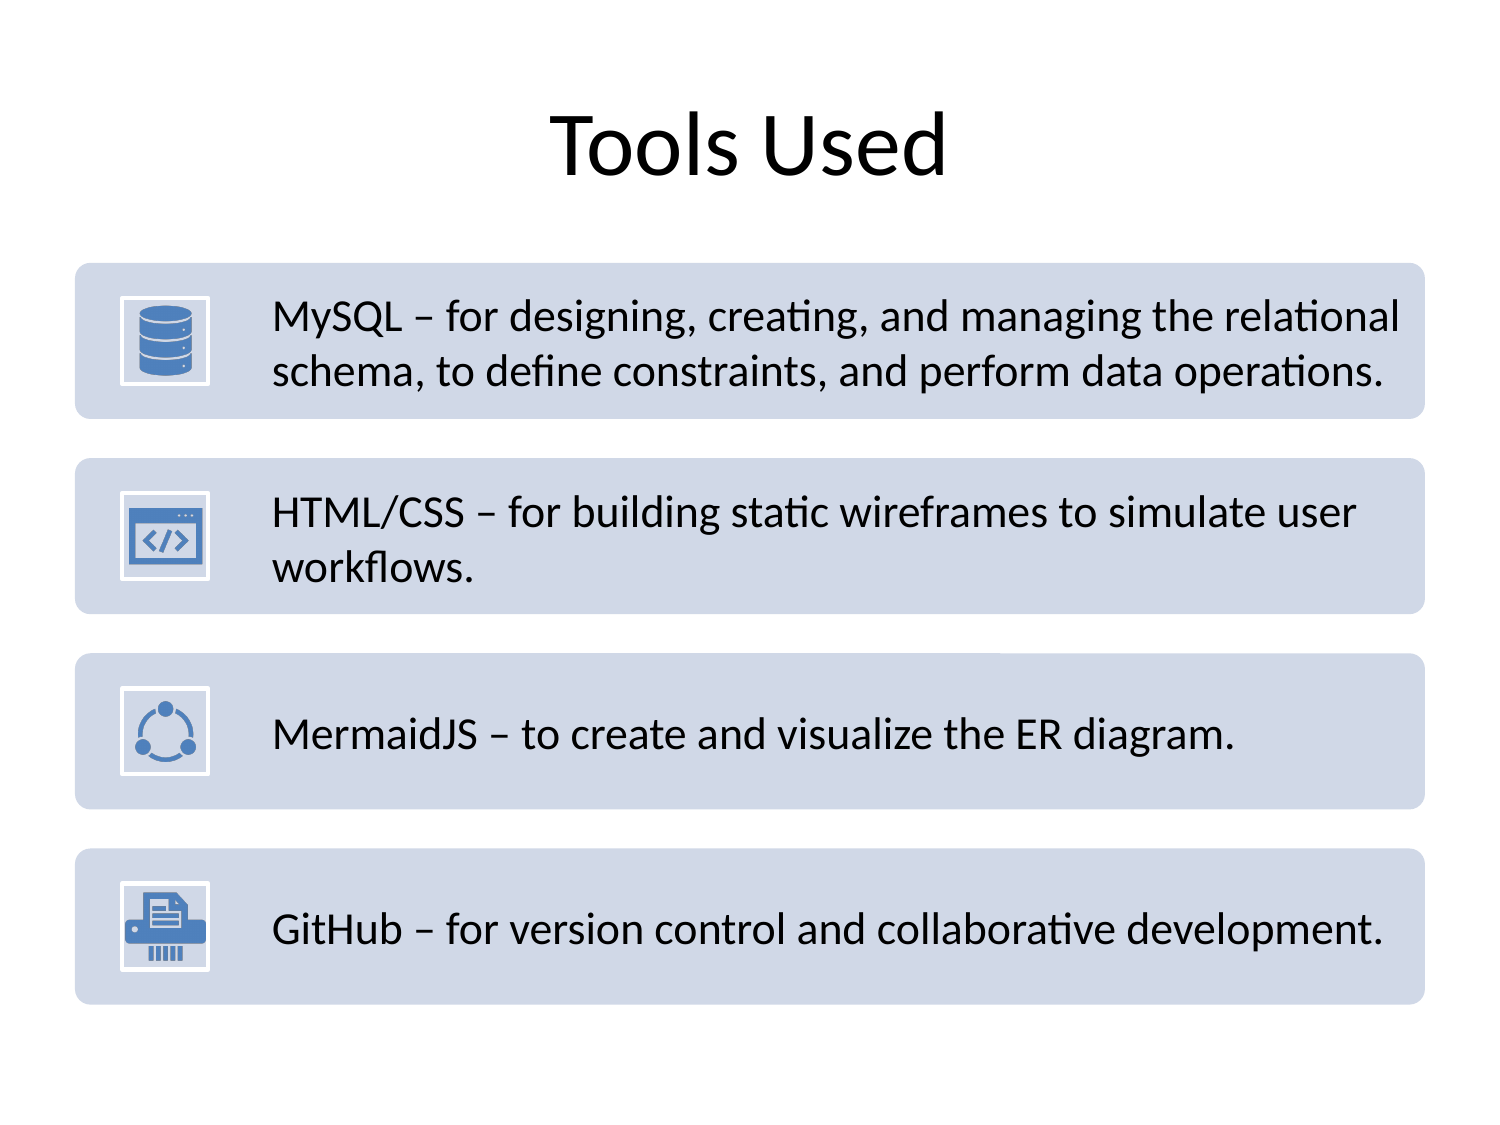

# Tools Used
MySQL – for designing, creating, and managing the relational schema, to define constraints, and perform data operations.
HTML/CSS – for building static wireframes to simulate user workflows.
MermaidJS – to create and visualize the ER diagram.
GitHub – for version control and collaborative development.